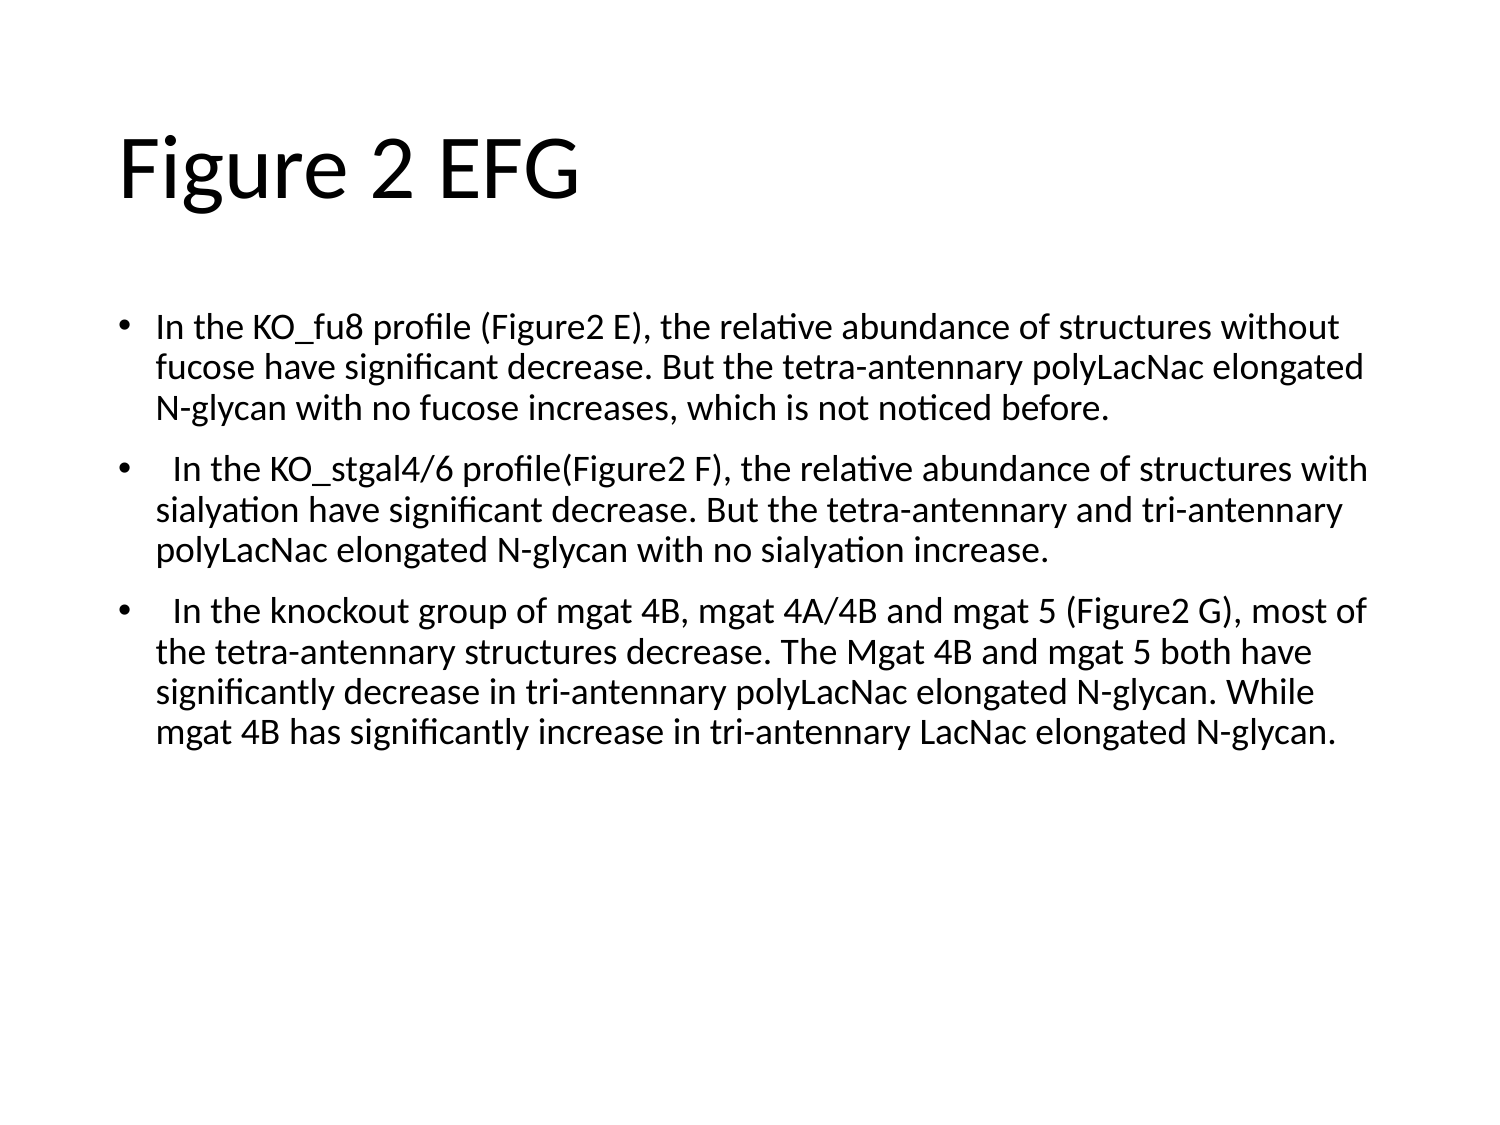

# Figure 2 EFG
In the KO_fu8 profile (Figure2 E), the relative abundance of structures without fucose have significant decrease. But the tetra-antennary polyLacNac elongated N-glycan with no fucose increases, which is not noticed before.
  In the KO_stgal4/6 profile(Figure2 F), the relative abundance of structures with sialyation have significant decrease. But the tetra-antennary and tri-antennary polyLacNac elongated N-glycan with no sialyation increase.
  In the knockout group of mgat 4B, mgat 4A/4B and mgat 5 (Figure2 G), most of the tetra-antennary structures decrease. The Mgat 4B and mgat 5 both have significantly decrease in tri-antennary polyLacNac elongated N-glycan. While mgat 4B has significantly increase in tri-antennary LacNac elongated N-glycan.